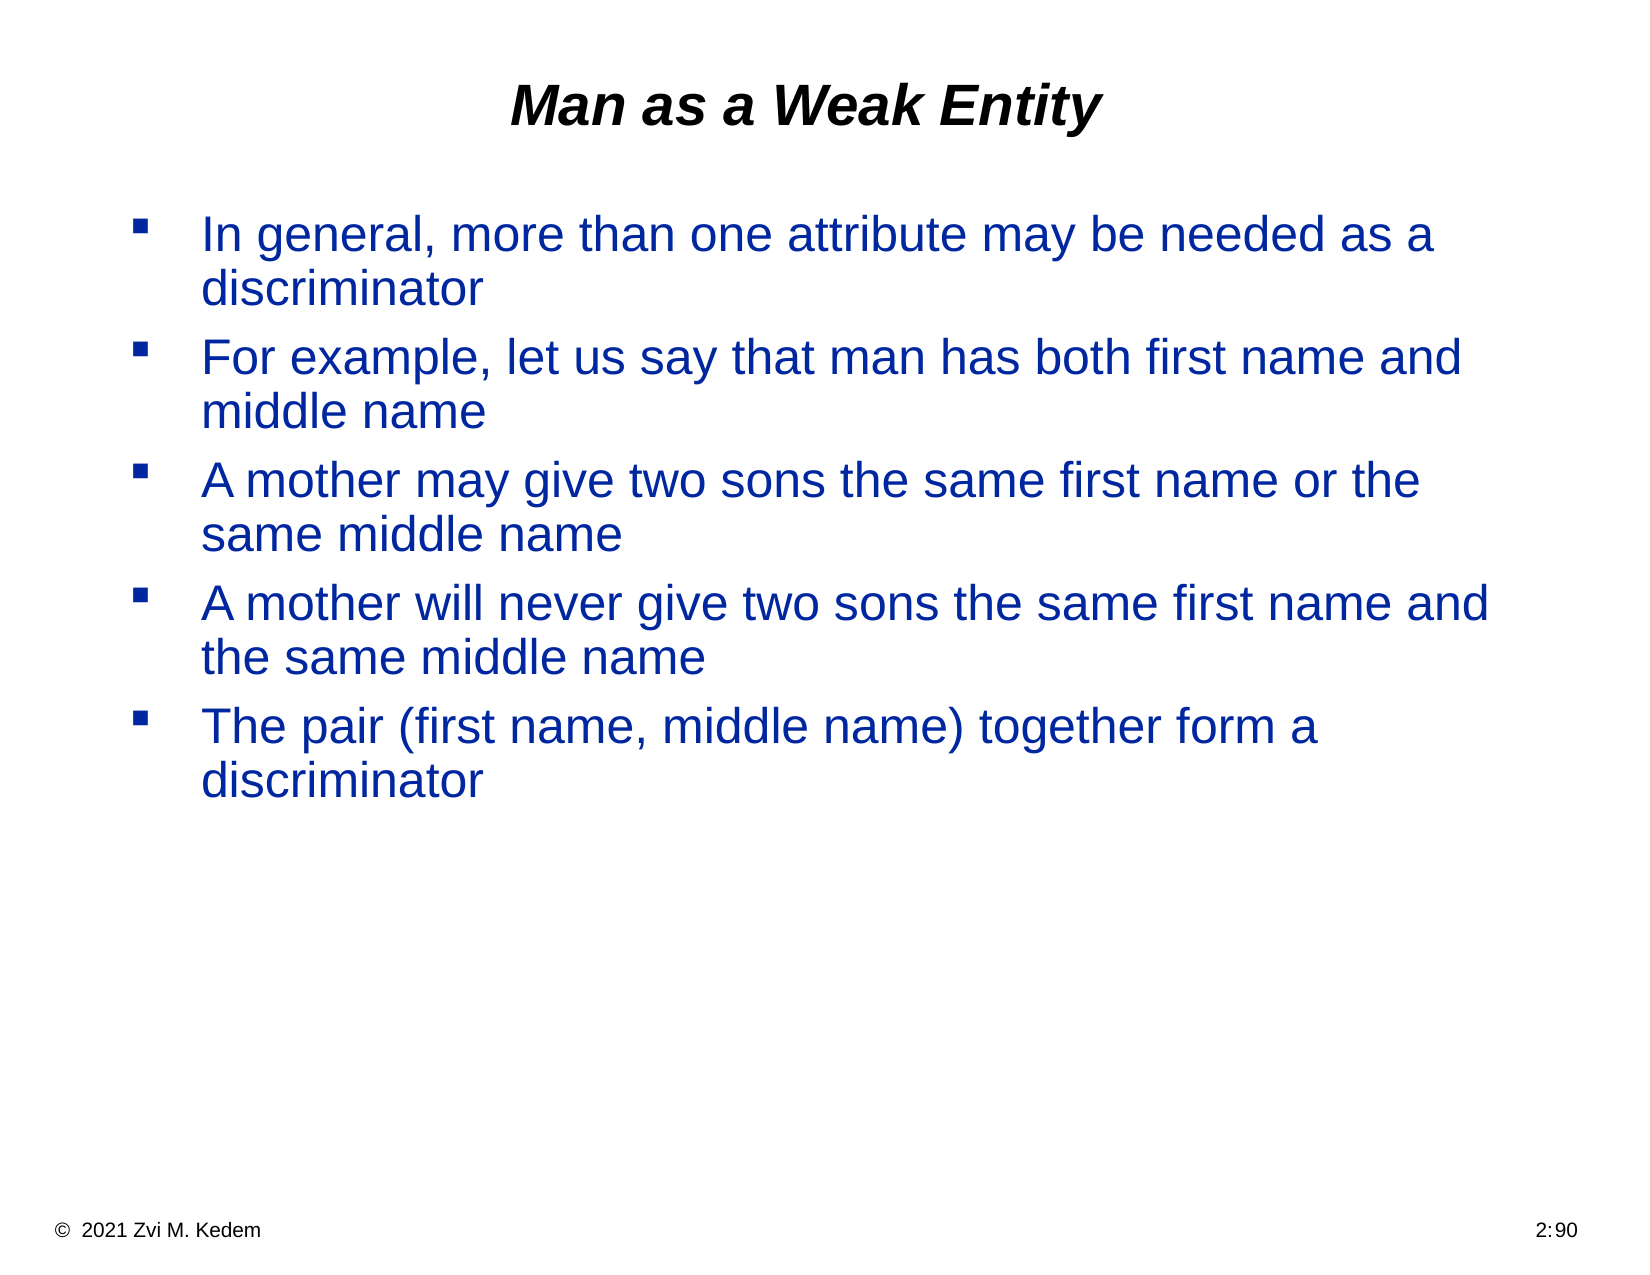

# Man as a Weak Entity
In general, more than one attribute may be needed as a discriminator
For example, let us say that man has both first name and middle name
A mother may give two sons the same first name or the same middle name
A mother will never give two sons the same first name and the same middle name
The pair (first name, middle name) together form a discriminator